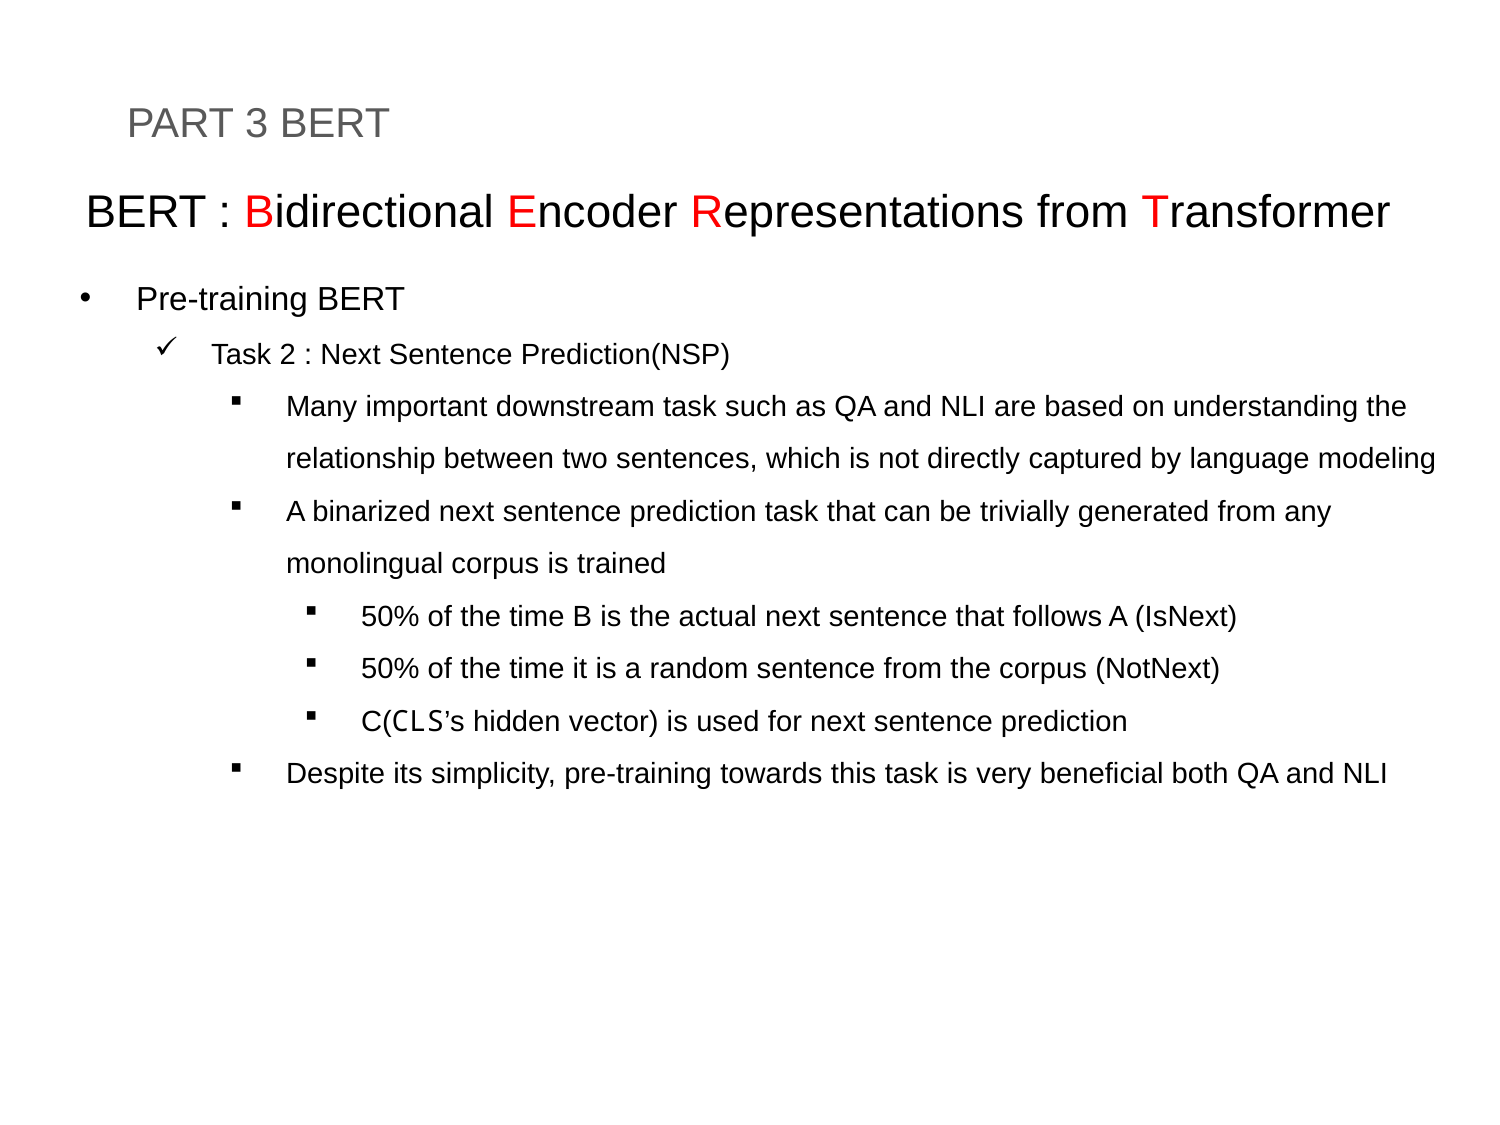

PART 3 BERT
BERT : Bidirectional Encoder Representations from Transformer
Pre-training BERT
Task 2 : Next Sentence Prediction(NSP)
Many important downstream task such as QA and NLI are based on understanding the relationship between two sentences, which is not directly captured by language modeling
A binarized next sentence prediction task that can be trivially generated from any monolingual corpus is trained
50% of the time B is the actual next sentence that follows A (IsNext)
50% of the time it is a random sentence from the corpus (NotNext)
C(CLS’s hidden vector) is used for next sentence prediction
Despite its simplicity, pre-training towards this task is very beneficial both QA and NLI